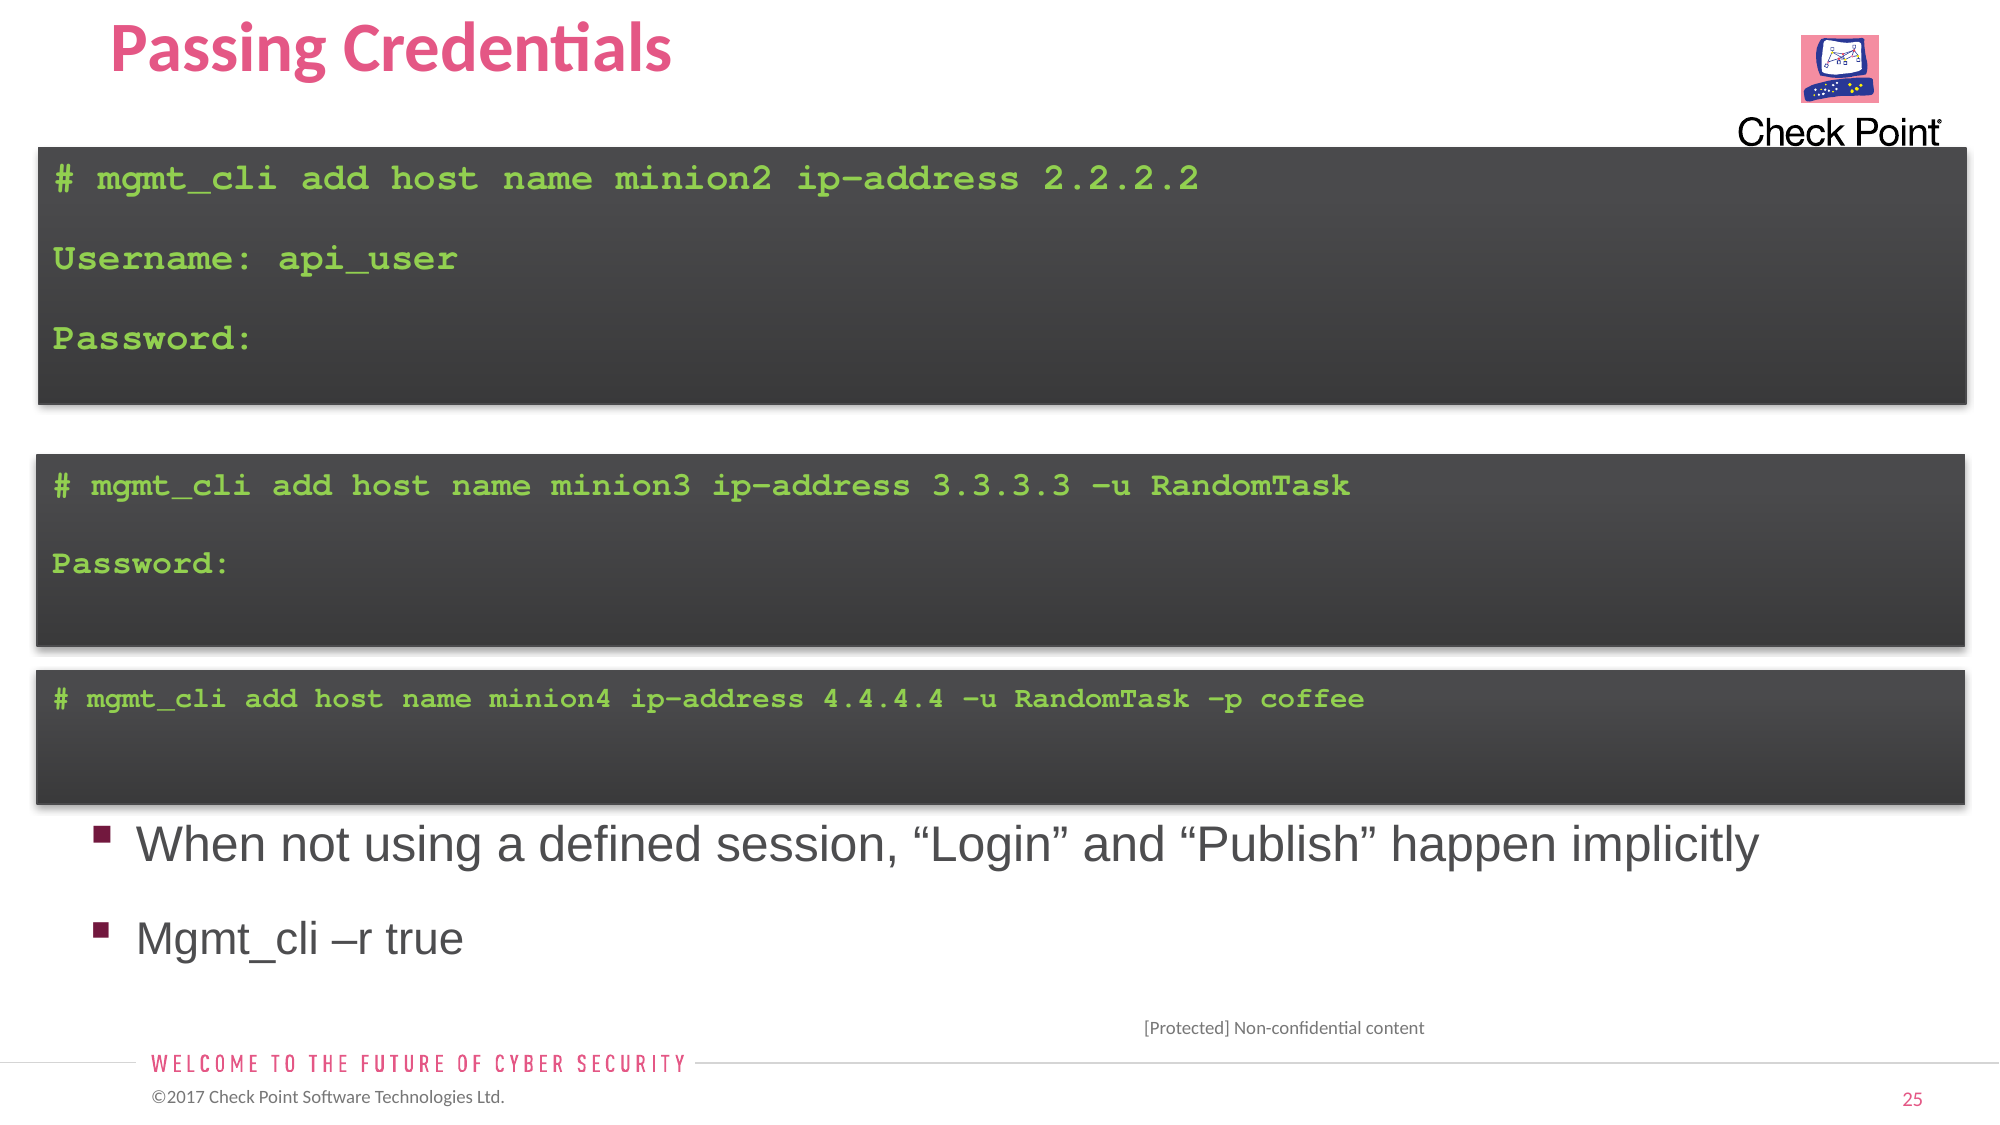

# Passing Credentials
# mgmt_cli add host name minion2 ip-address 2.2.2.2
Username: api_user
Password:
# mgmt_cli add host name minion3 ip-address 3.3.3.3 –u RandomTask
Password:

# mgmt_cli add host name minion4 ip-address 4.4.4.4 –u RandomTask –p coffee

When not using a defined session, “Login” and “Publish” happen implicitly
Mgmt_cli –r true
[Protected] Non-confidential content